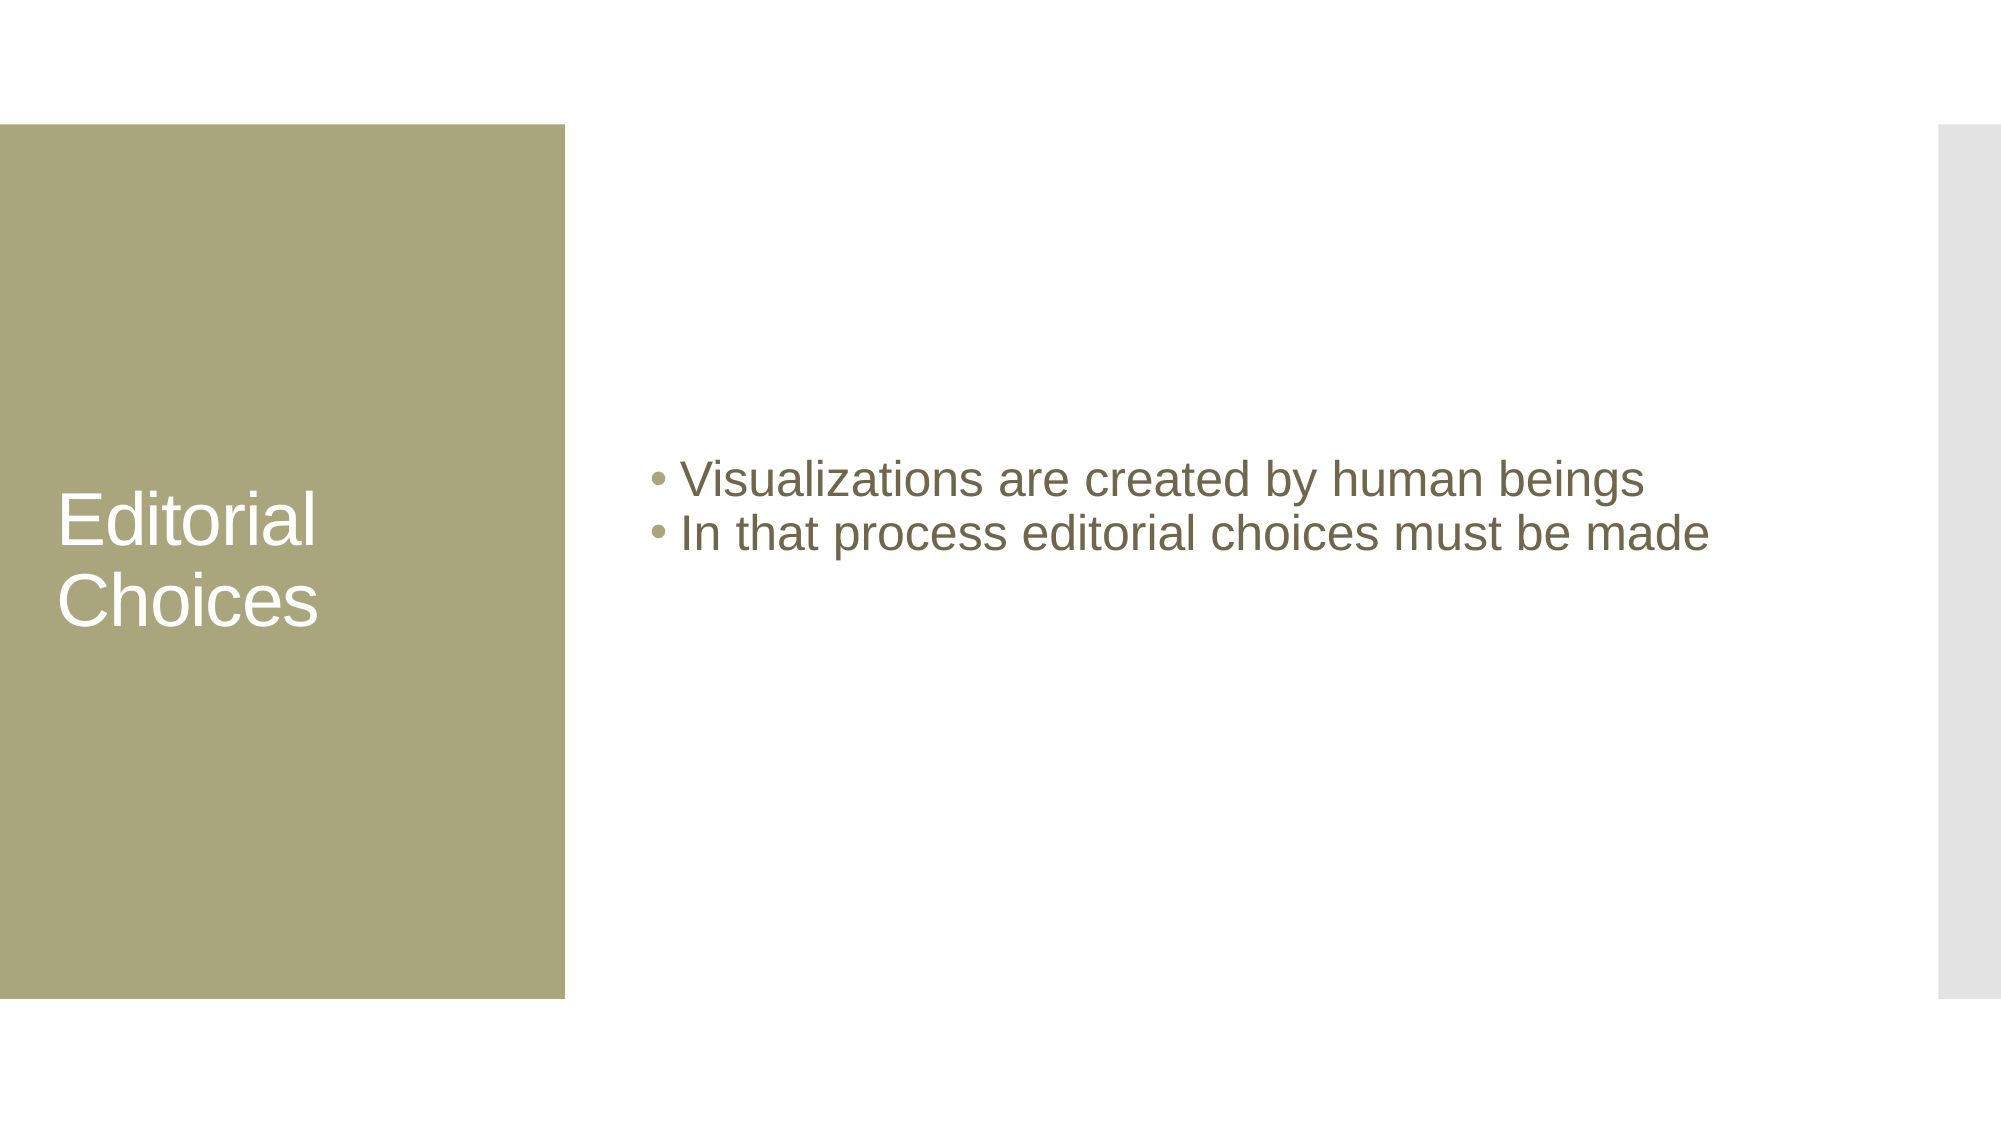

Visualizations are created by human beings
In that process editorial choices must be made

# Editorial Choices